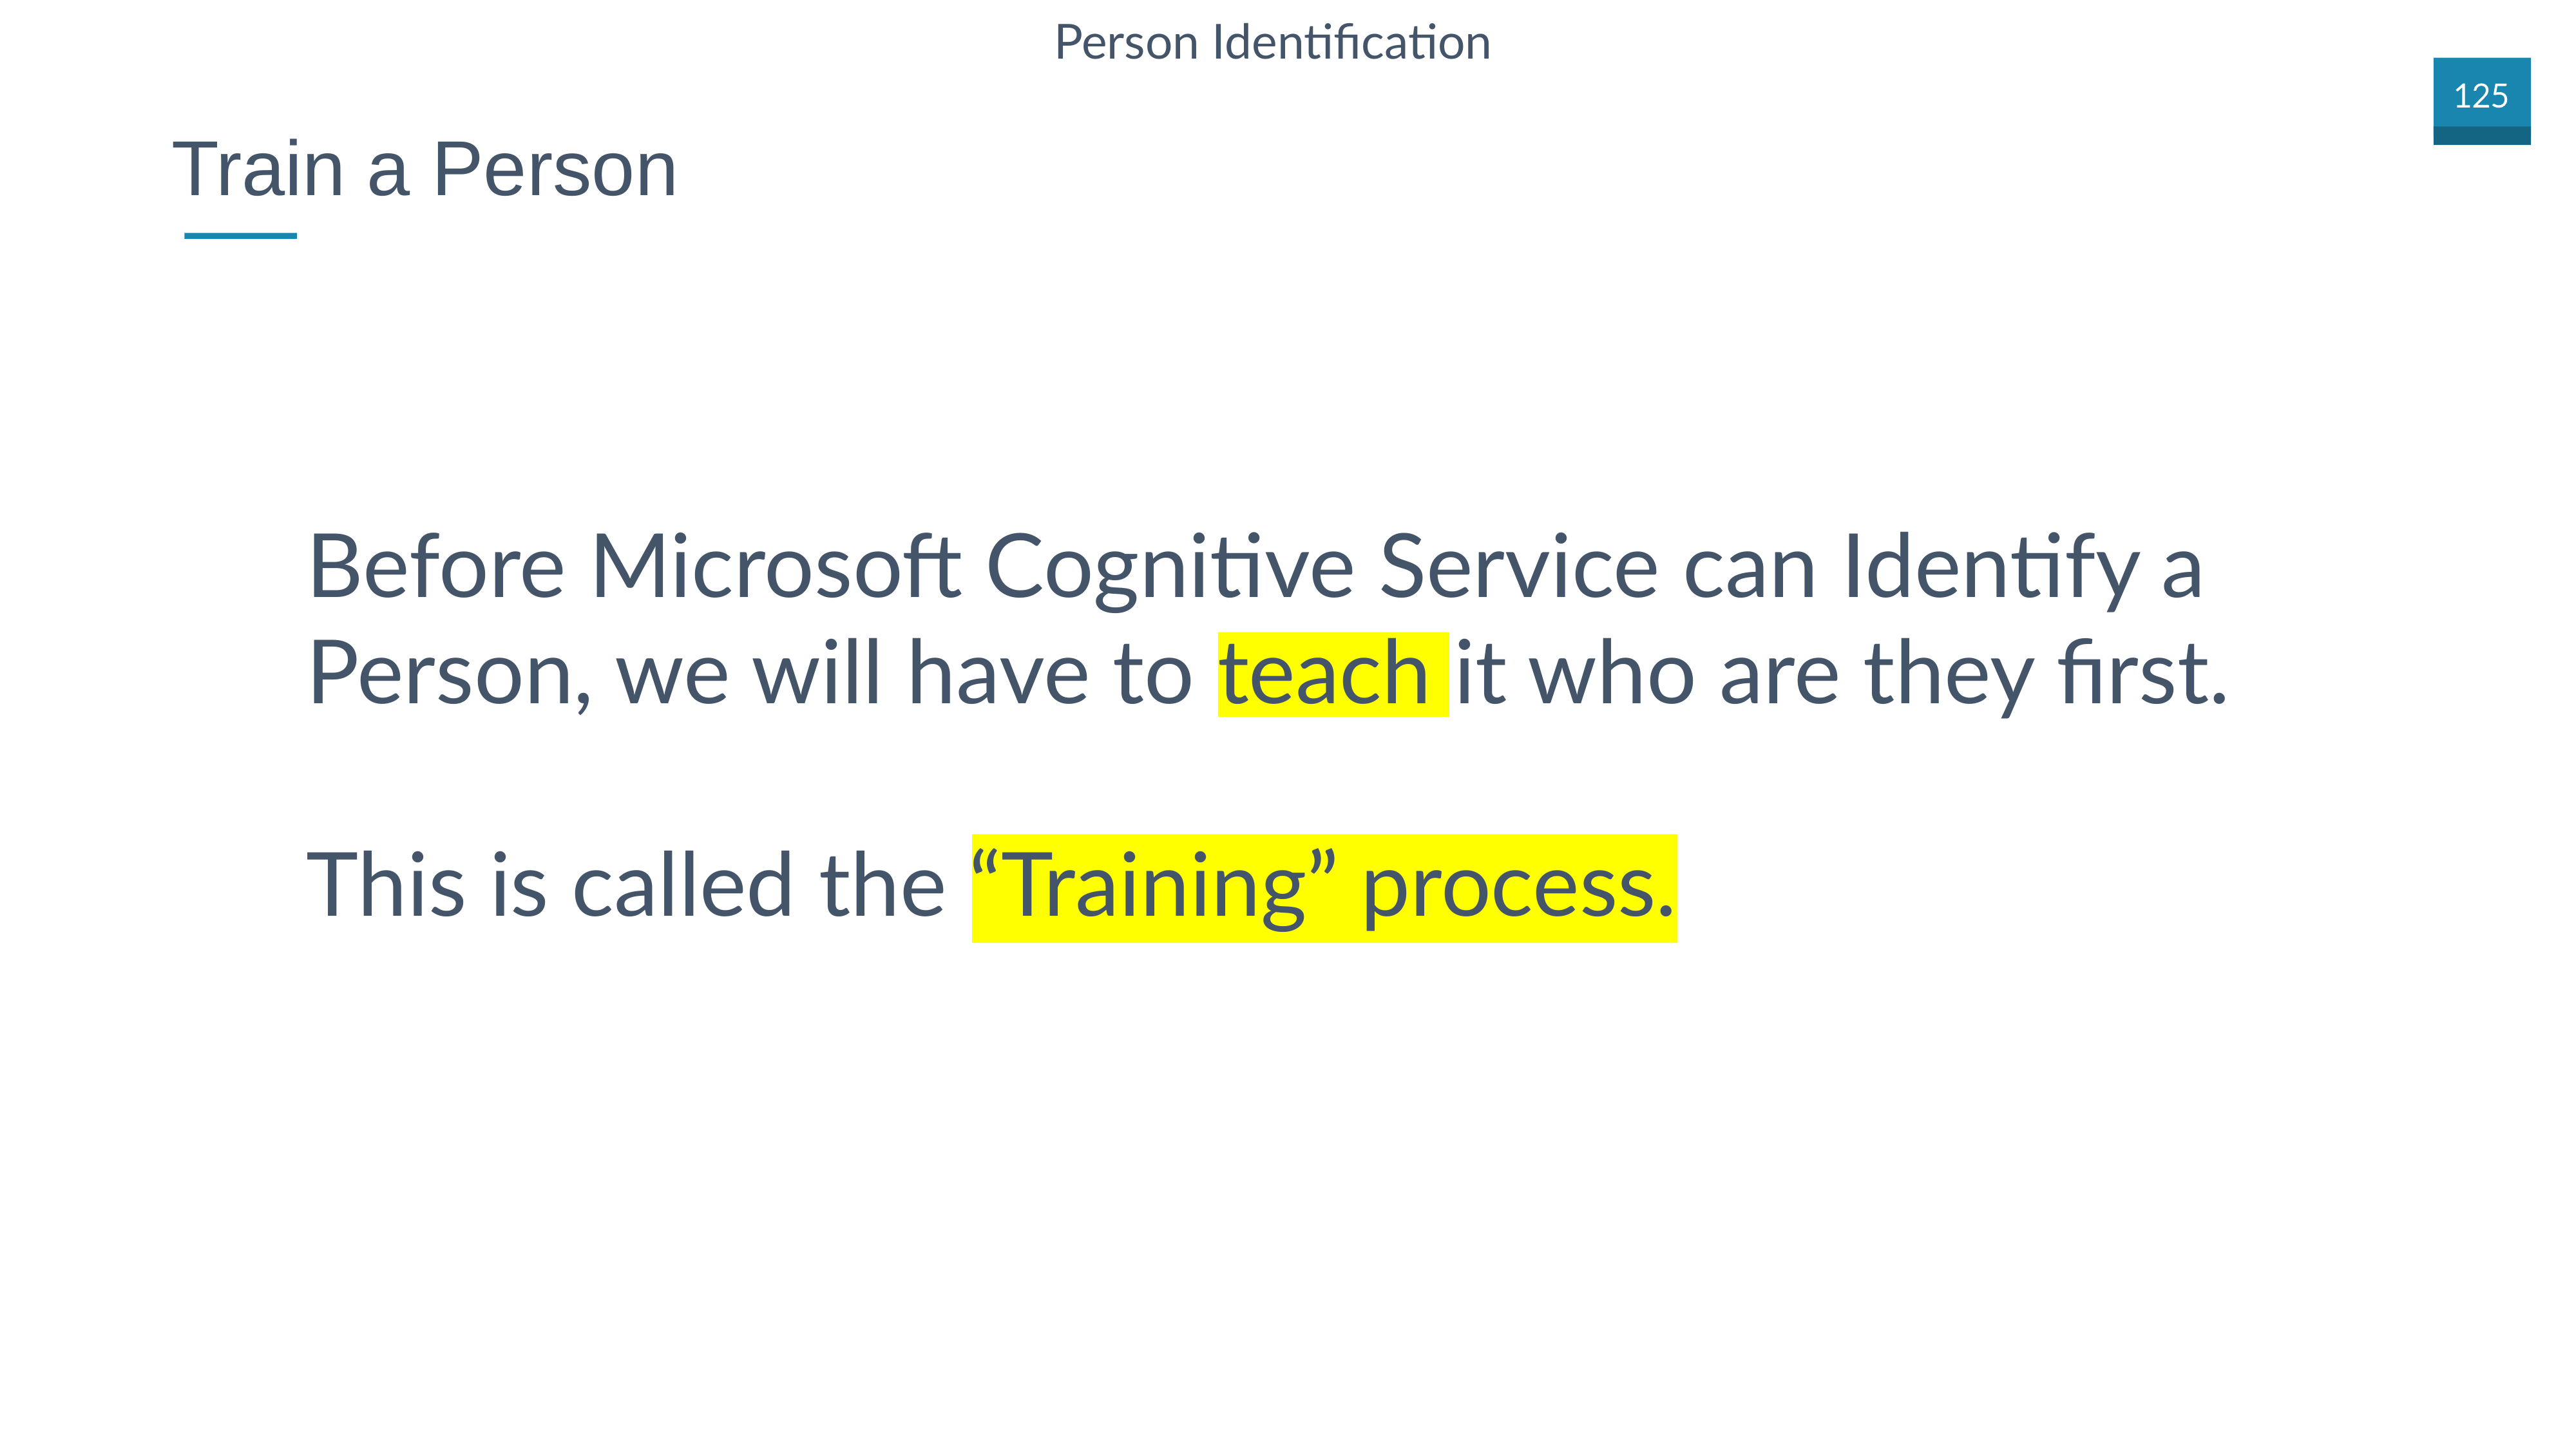

Person Identification
Train a Person

Before Microsoft Cognitive Service can Identify a Person, we will have to teach it who are they first.

This is called the “Training” process.